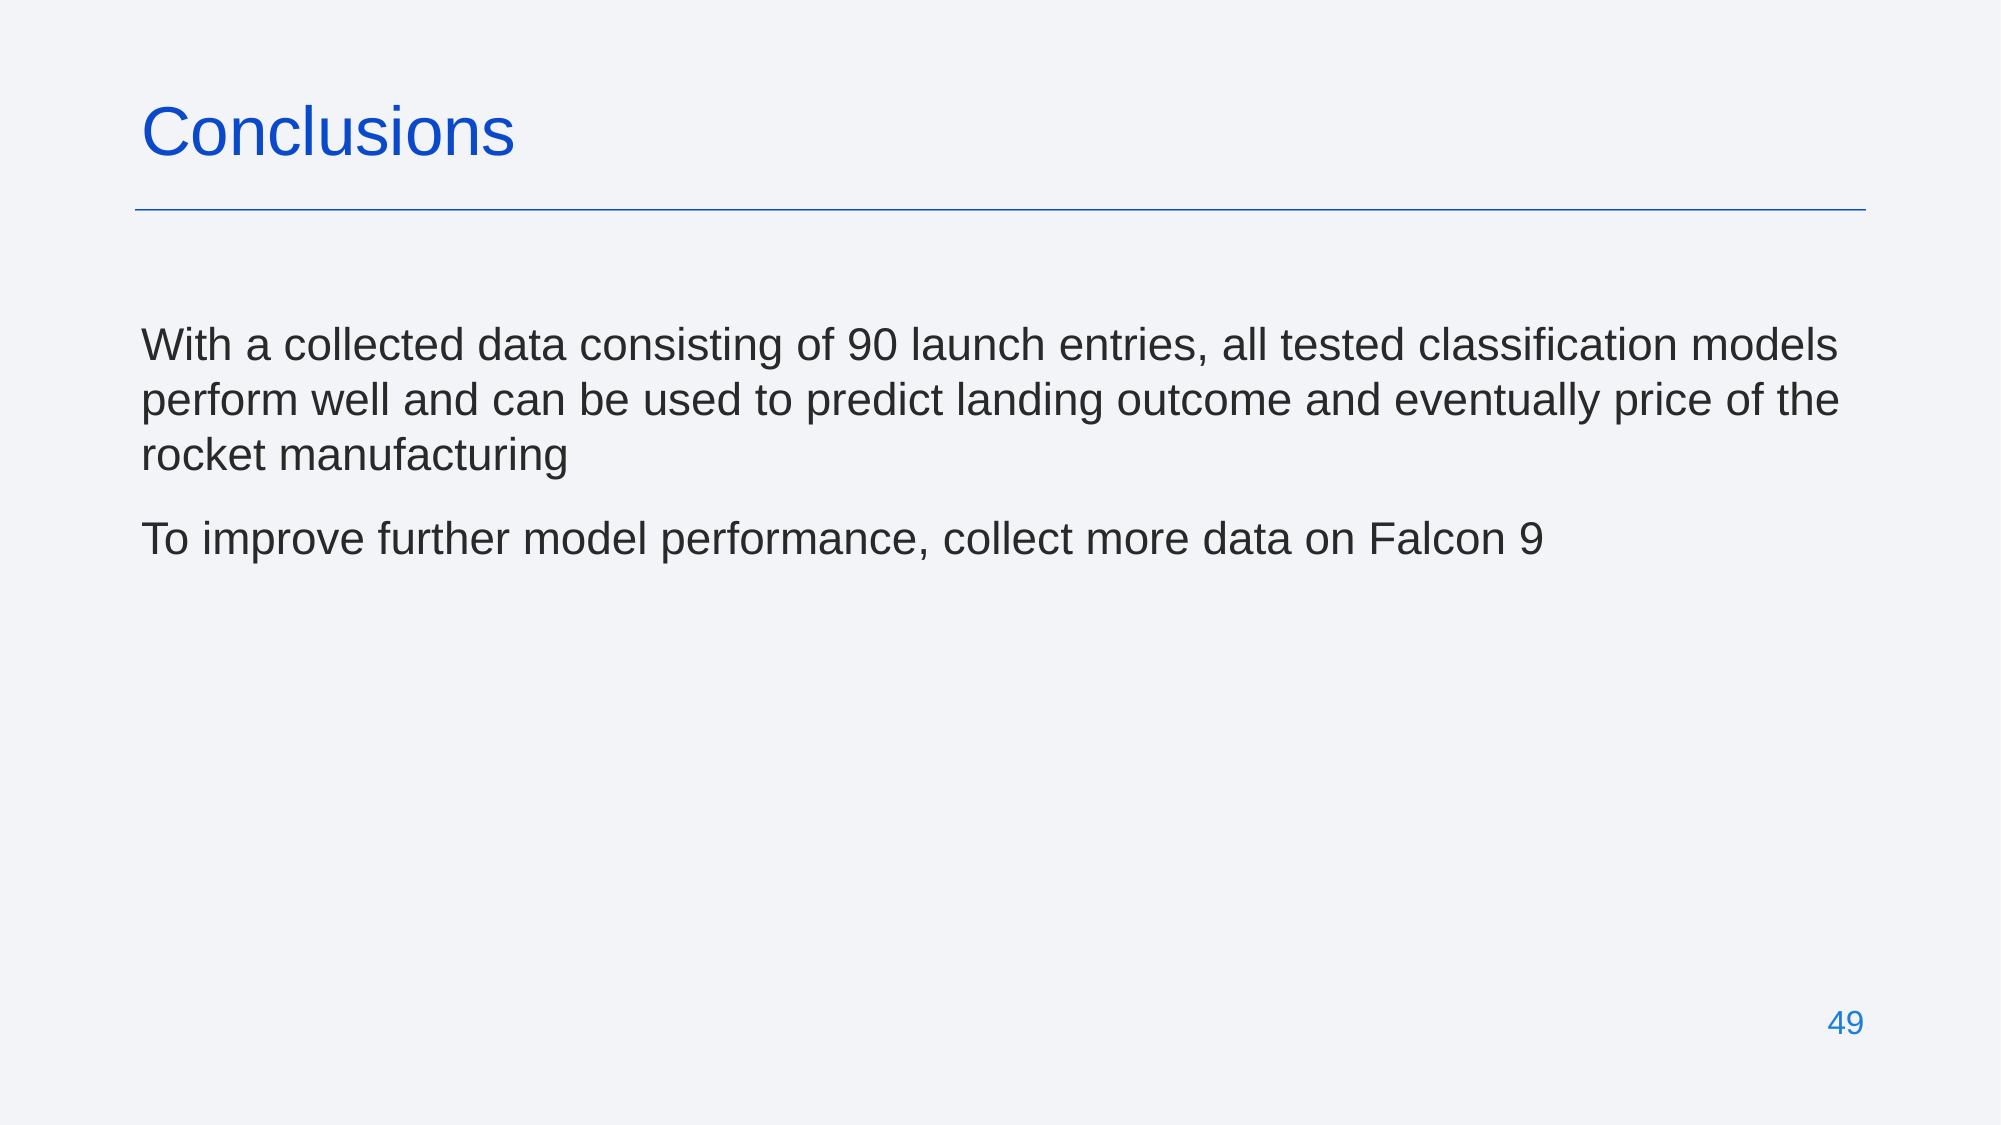

Conclusions
With a collected data consisting of 90 launch entries, all tested classification models perform well and can be used to predict landing outcome and eventually price of the rocket manufacturing
To improve further model performance, collect more data on Falcon 9

49